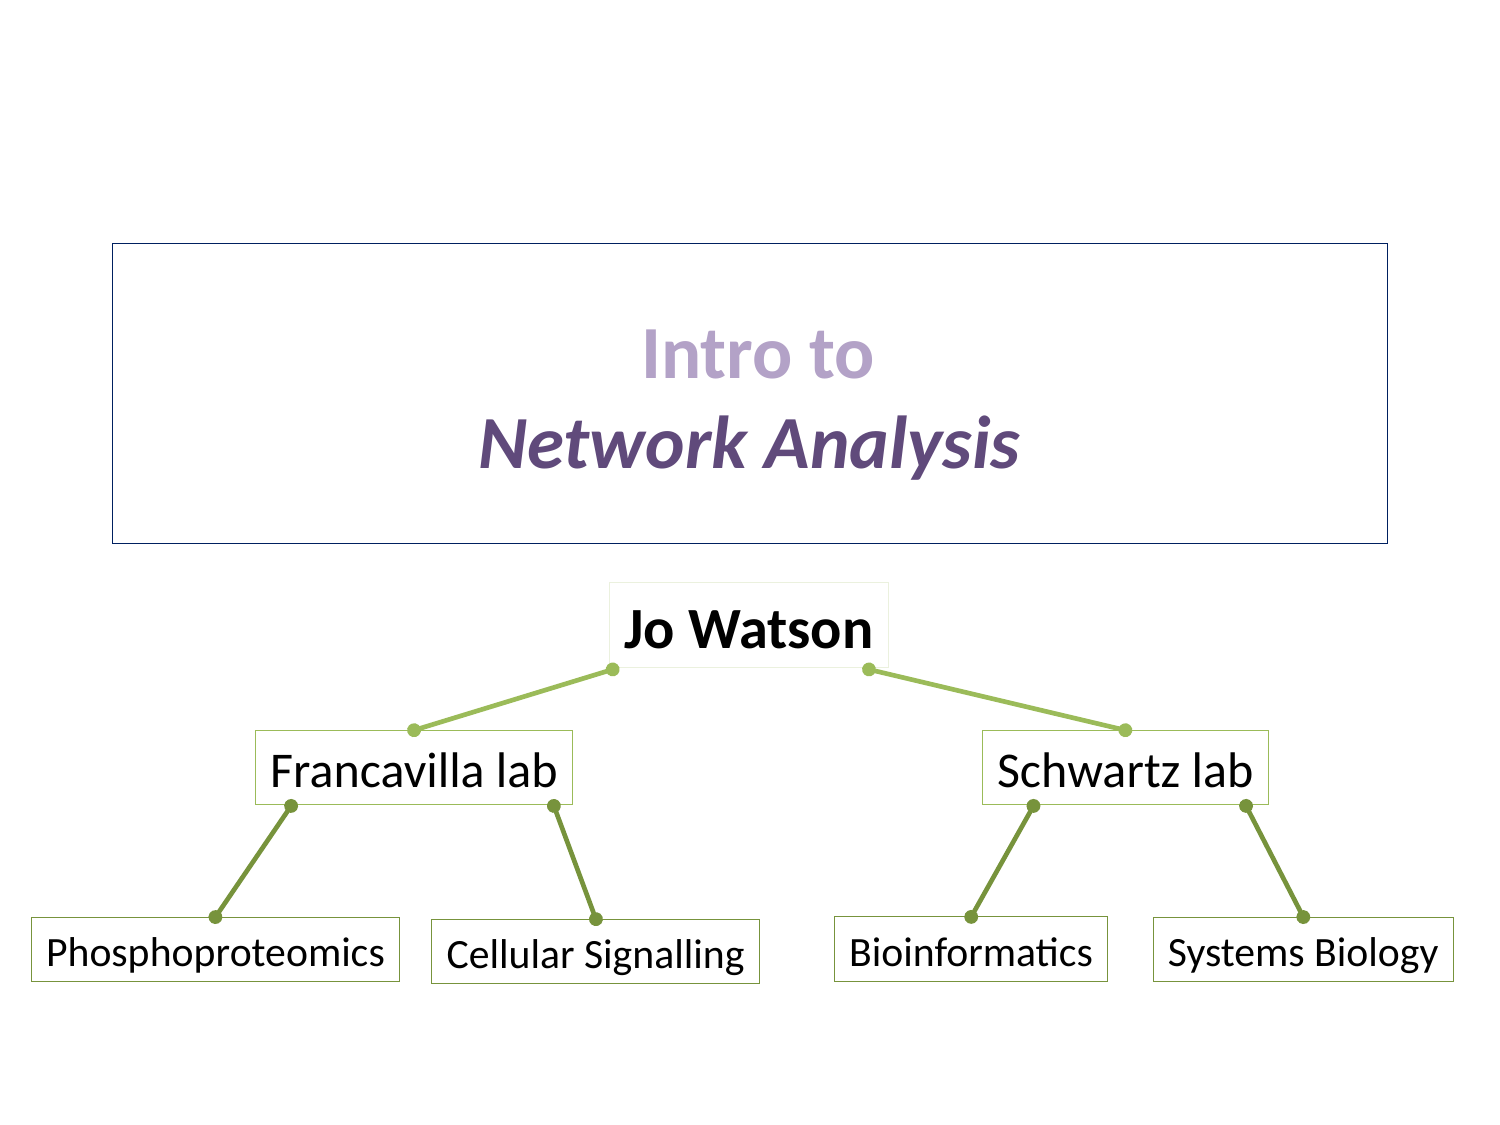

# Intro to Network Analysis
Jo Watson
Francavilla lab
Schwartz lab
Bioinformatics
Phosphoproteomics
Systems Biology
Cellular Signalling